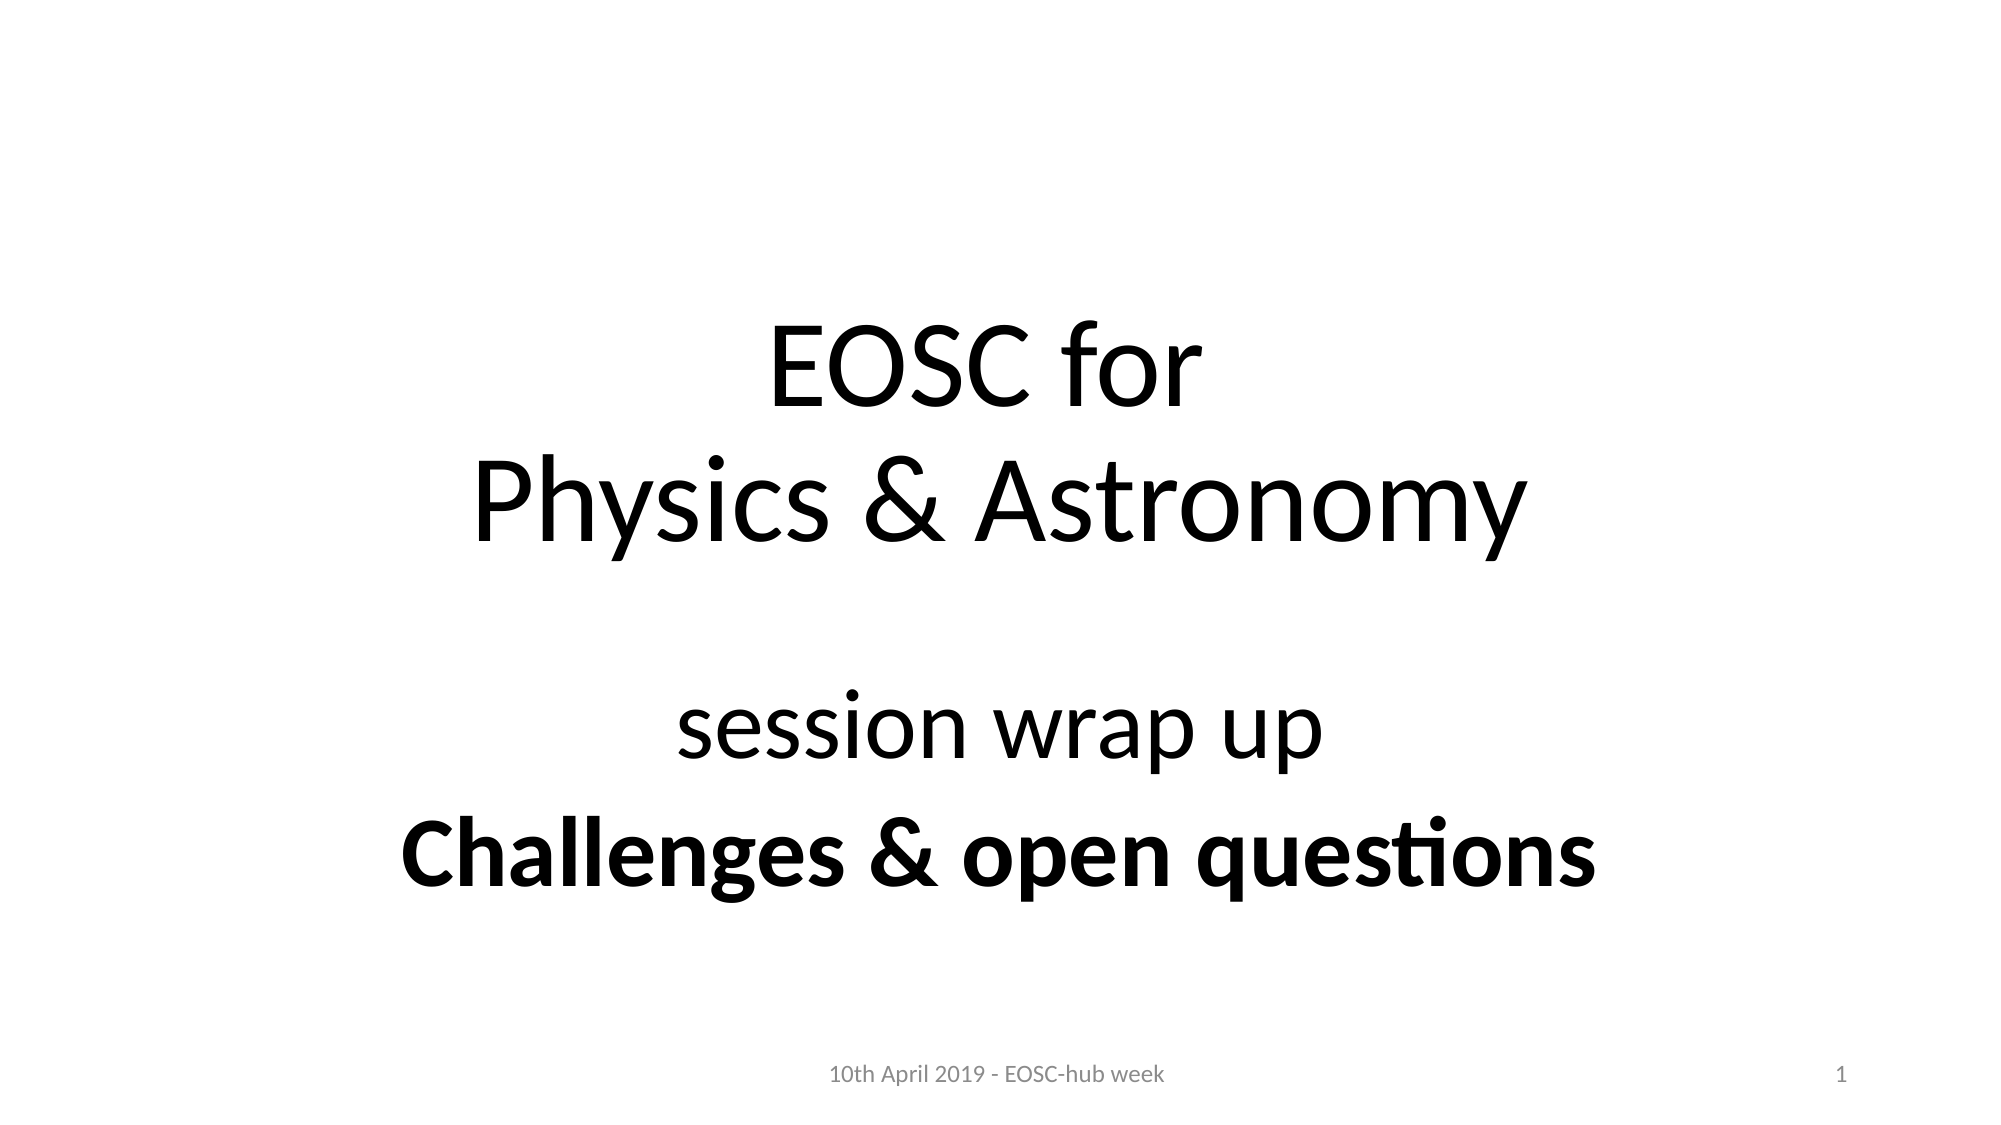

# EOSC for Physics & Astronomy
session wrap up
Challenges & open questions
10th April 2019 - EOSC-hub week
1